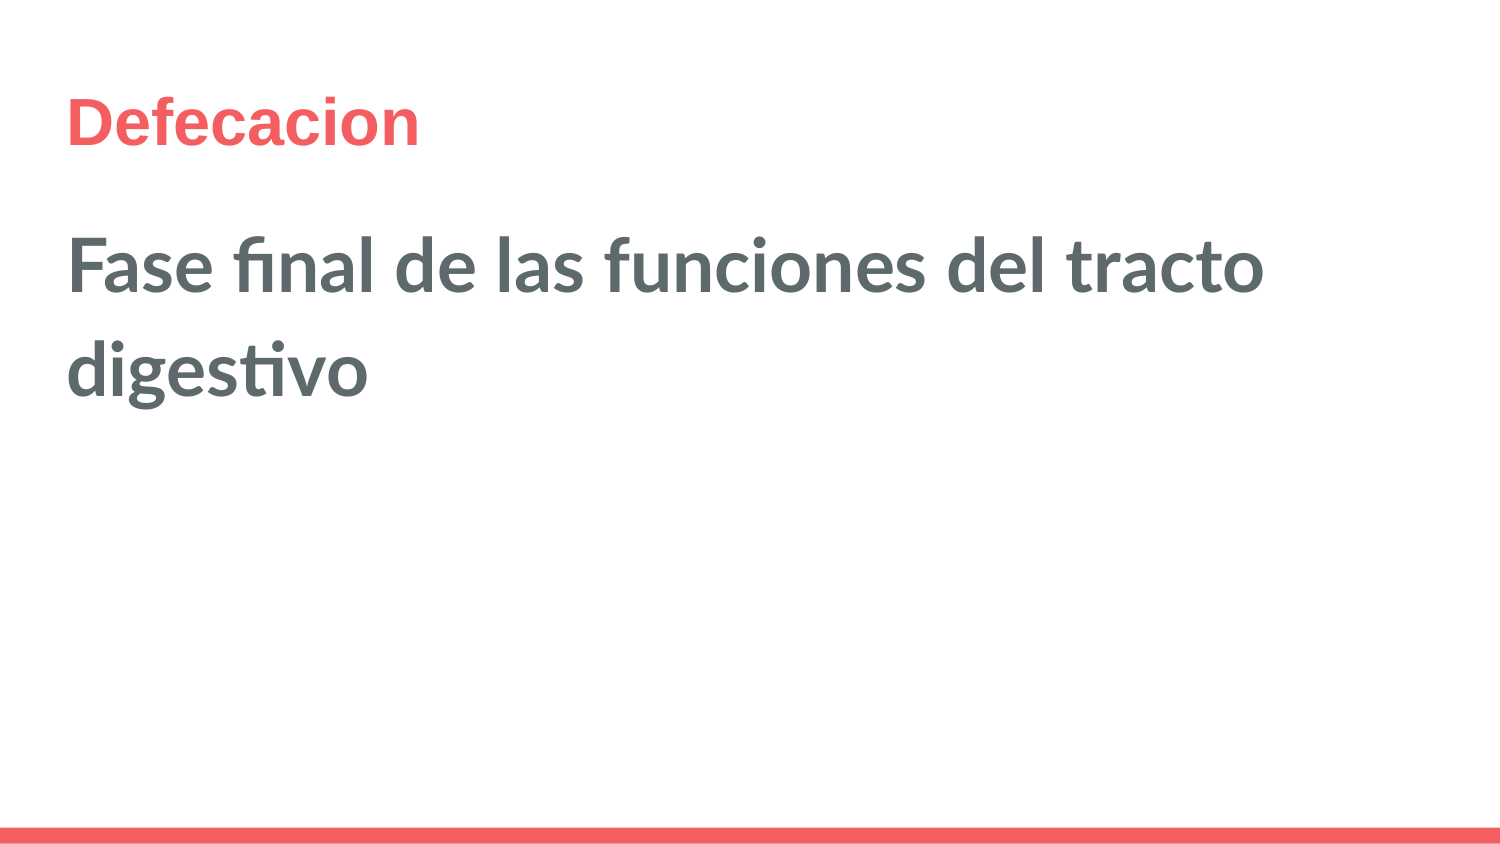

# Defecacion
Fase final de las funciones del tracto digestivo